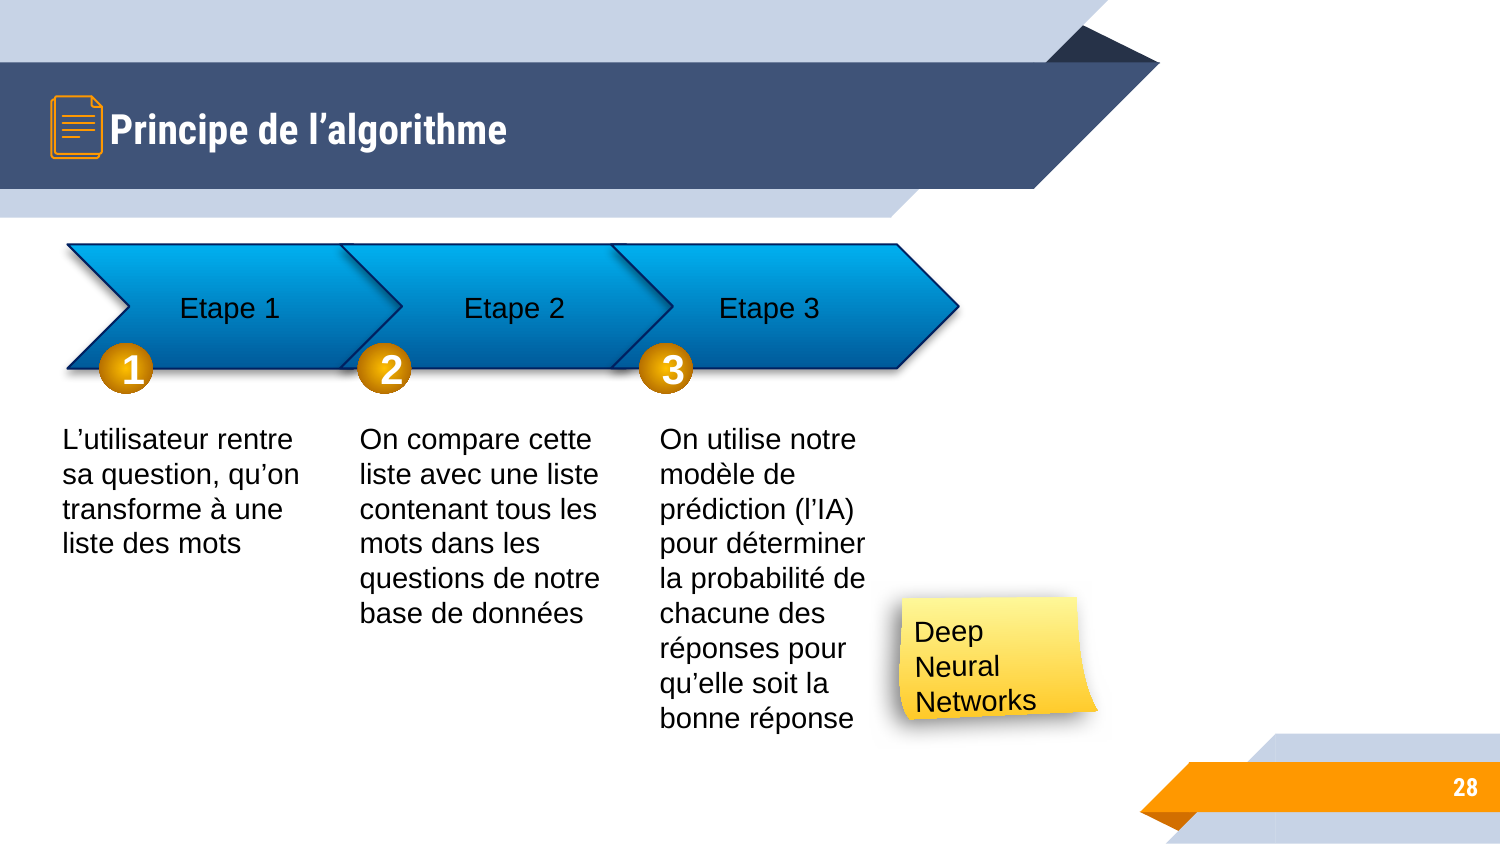

# Principe de l’algorithme

Etape 2
Etape 3
Etape 1
1
2
3
L’utilisateur rentre sa question, qu’on transforme à une liste des mots
On compare cette liste avec une liste contenant tous les mots dans les questions de notre base de données
On utilise notre modèle de prédiction (l’IA) pour déterminer la probabilité de chacune des réponses pour qu’elle soit la bonne réponse

Deep Neural Networks
28